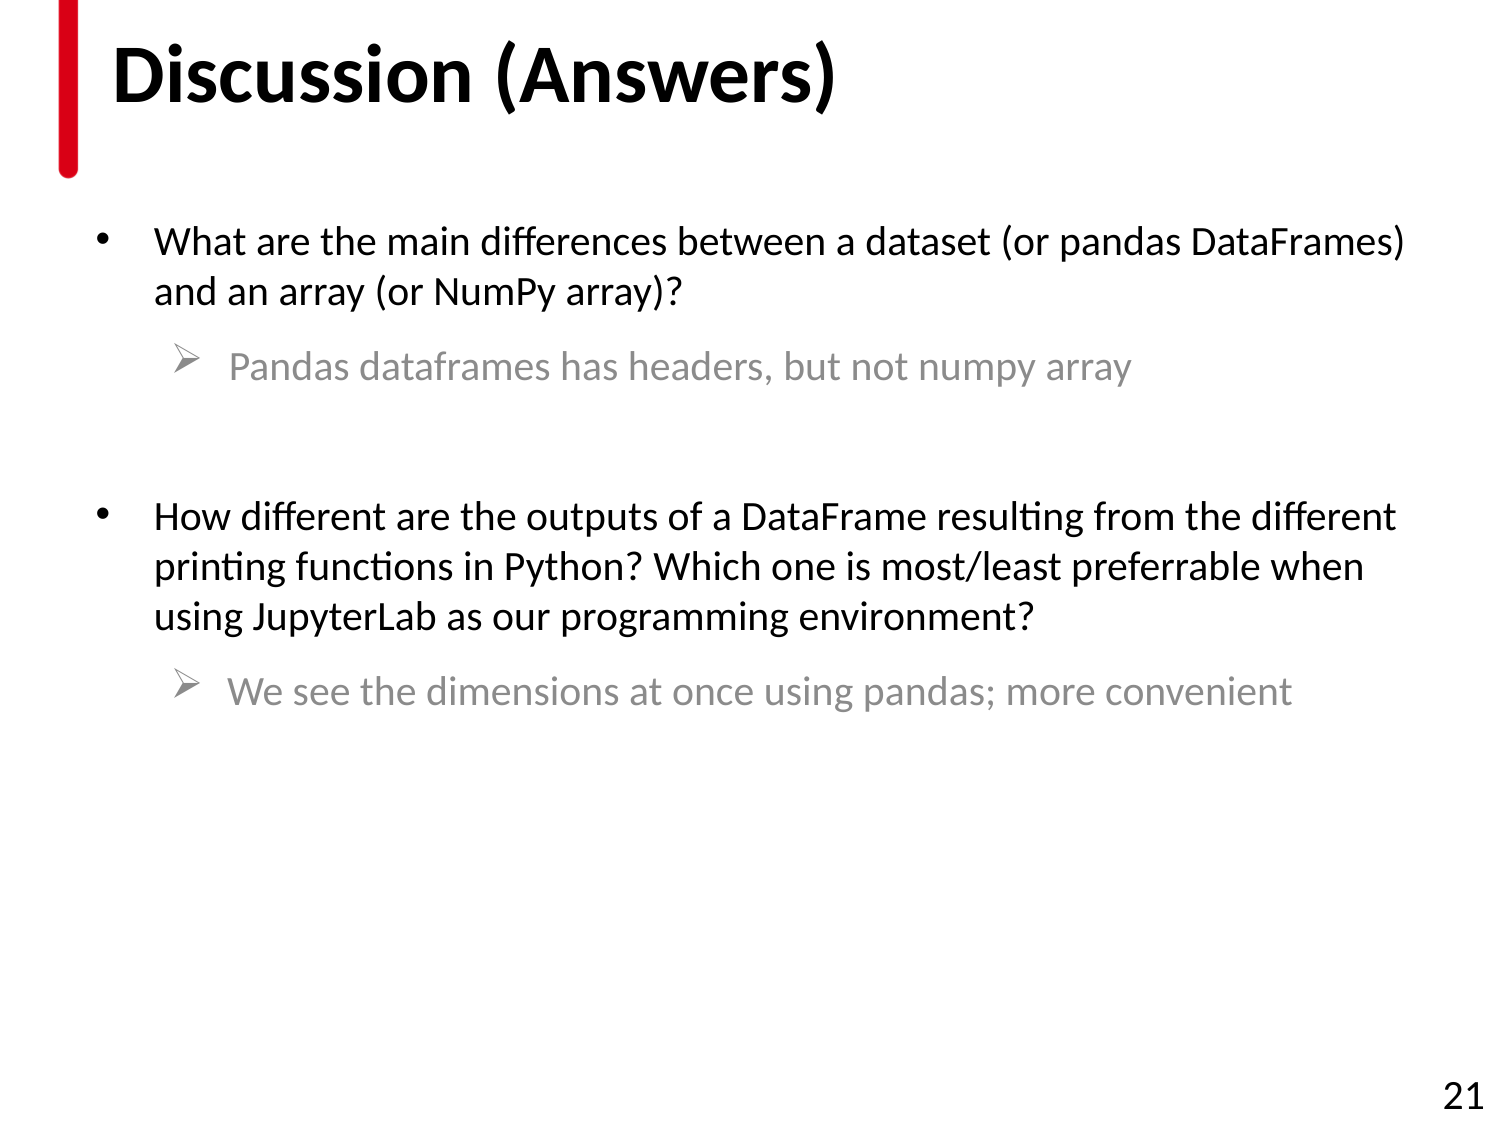

# Discussion (Answers)
What are the main differences between a dataset (or pandas DataFrames) and an array (or NumPy array)?
Pandas dataframes has headers, but not numpy array

How different are the outputs of a DataFrame resulting from the different printing functions in Python? Which one is most/least preferrable when using JupyterLab as our programming environment?
We see the dimensions at once using pandas; more convenient